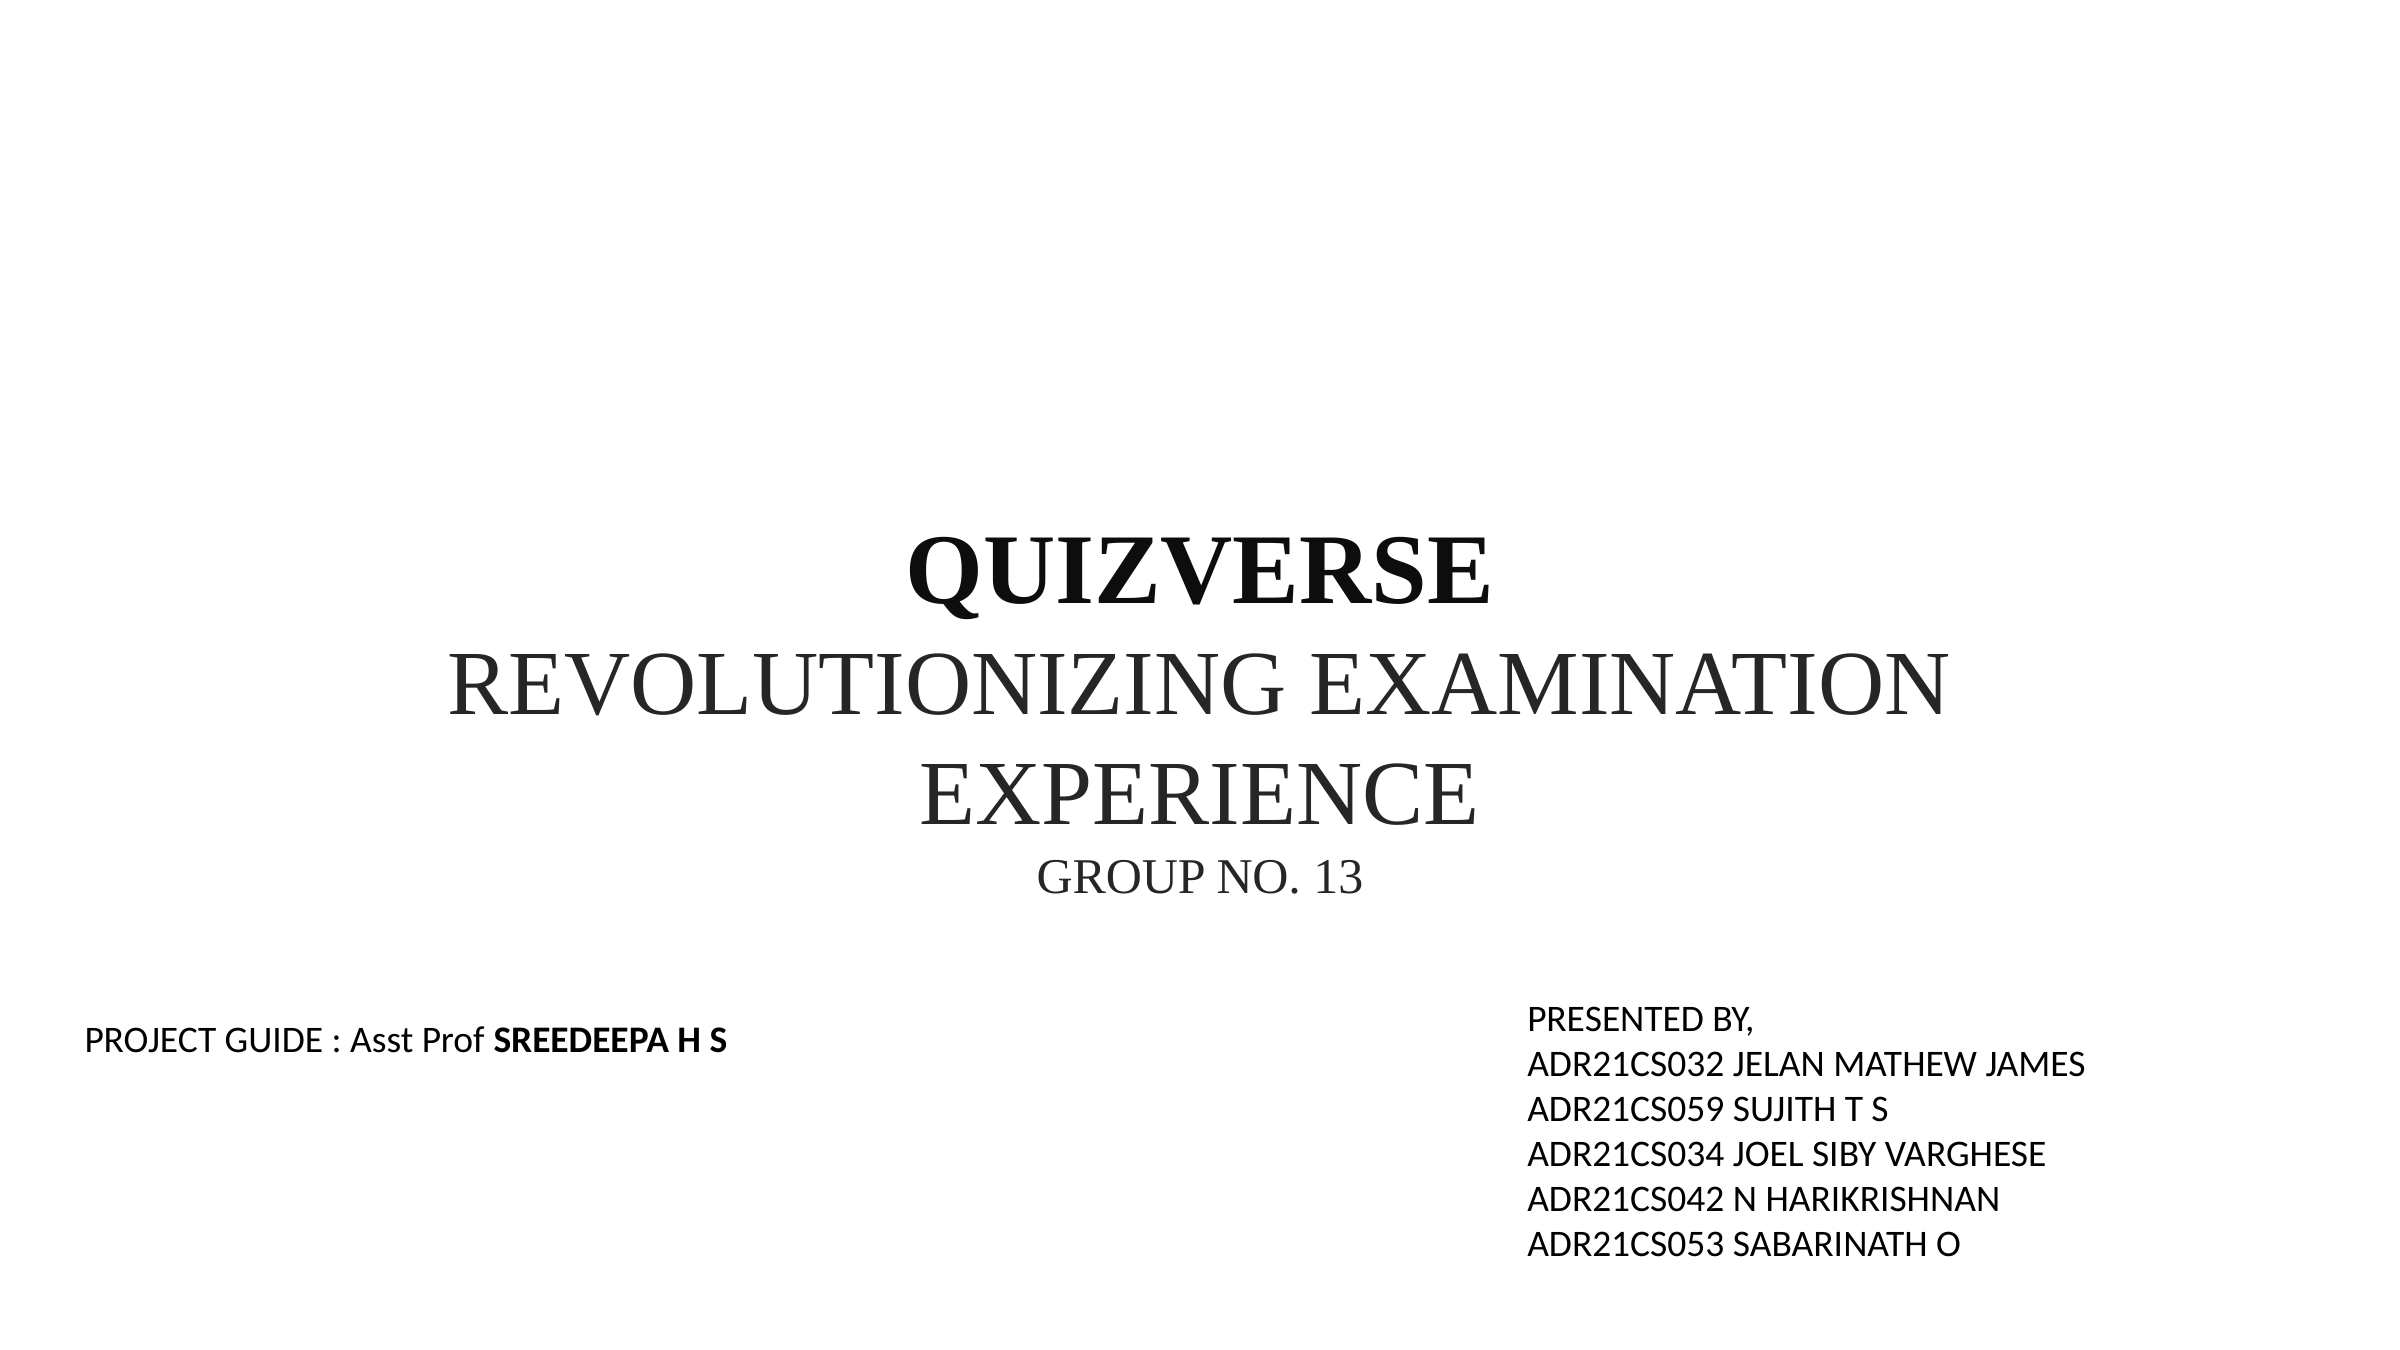

QUIZVERSE
REVOLUTIONIZING EXAMINATION EXPERIENCE
GROUP NO. 13
PRESENTED BY,
ADR21CS032 JELAN MATHEW JAMES
ADR21CS059 SUJITH T S
ADR21CS034 JOEL SIBY VARGHESE
ADR21CS042 N HARIKRISHNAN
ADR21CS053 SABARINATH O
PROJECT GUIDE : Asst Prof SREEDEEPA H S